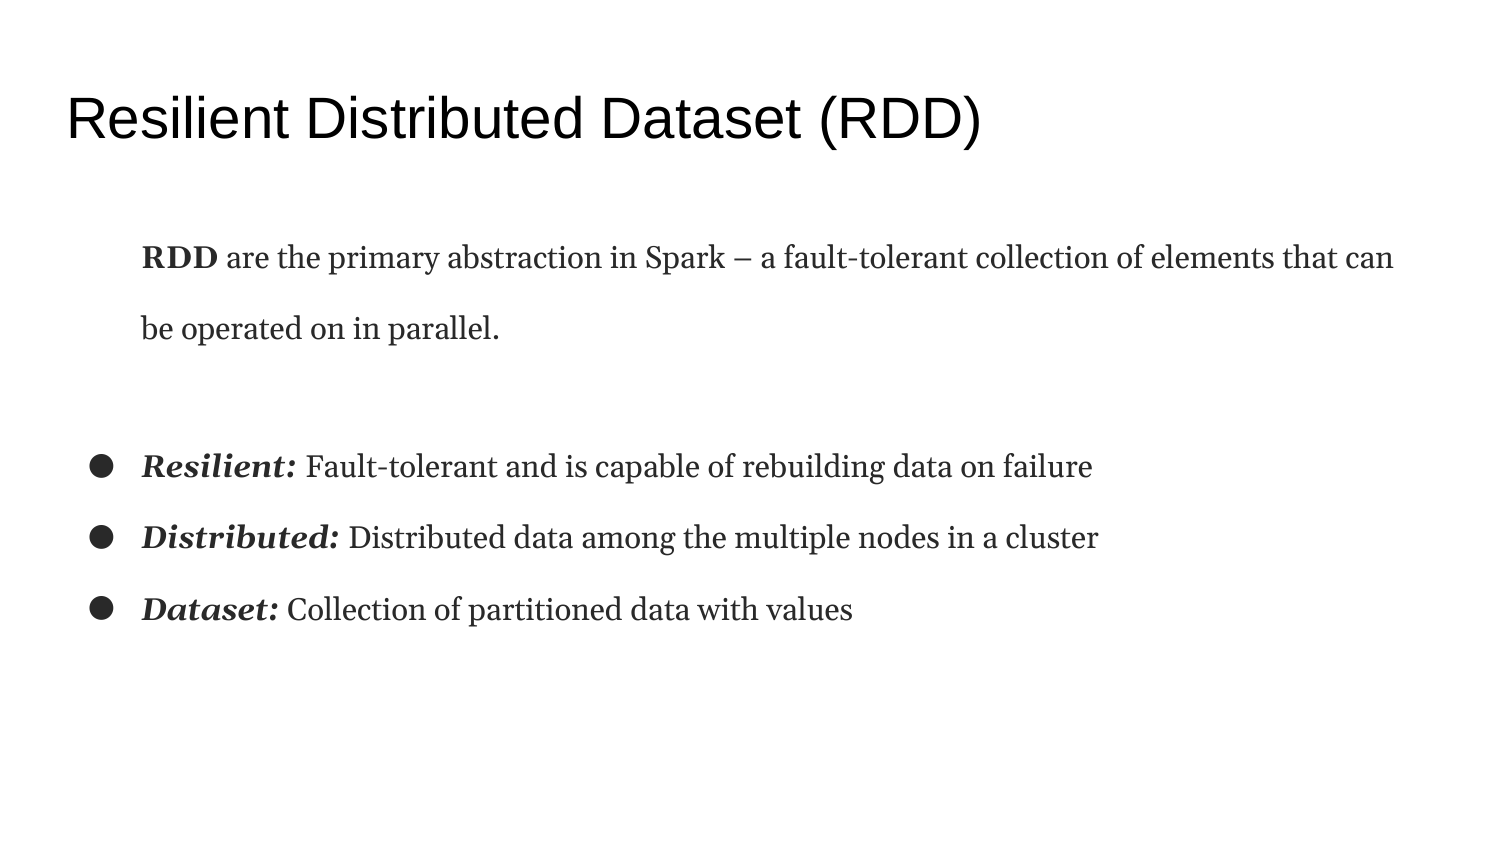

# Resilient Distributed Dataset (RDD)
RDD are the primary abstraction in Spark – a fault-tolerant collection of elements that can be operated on in parallel.
Resilient: Fault-tolerant and is capable of rebuilding data on failure
Distributed: Distributed data among the multiple nodes in a cluster
Dataset: Collection of partitioned data with values